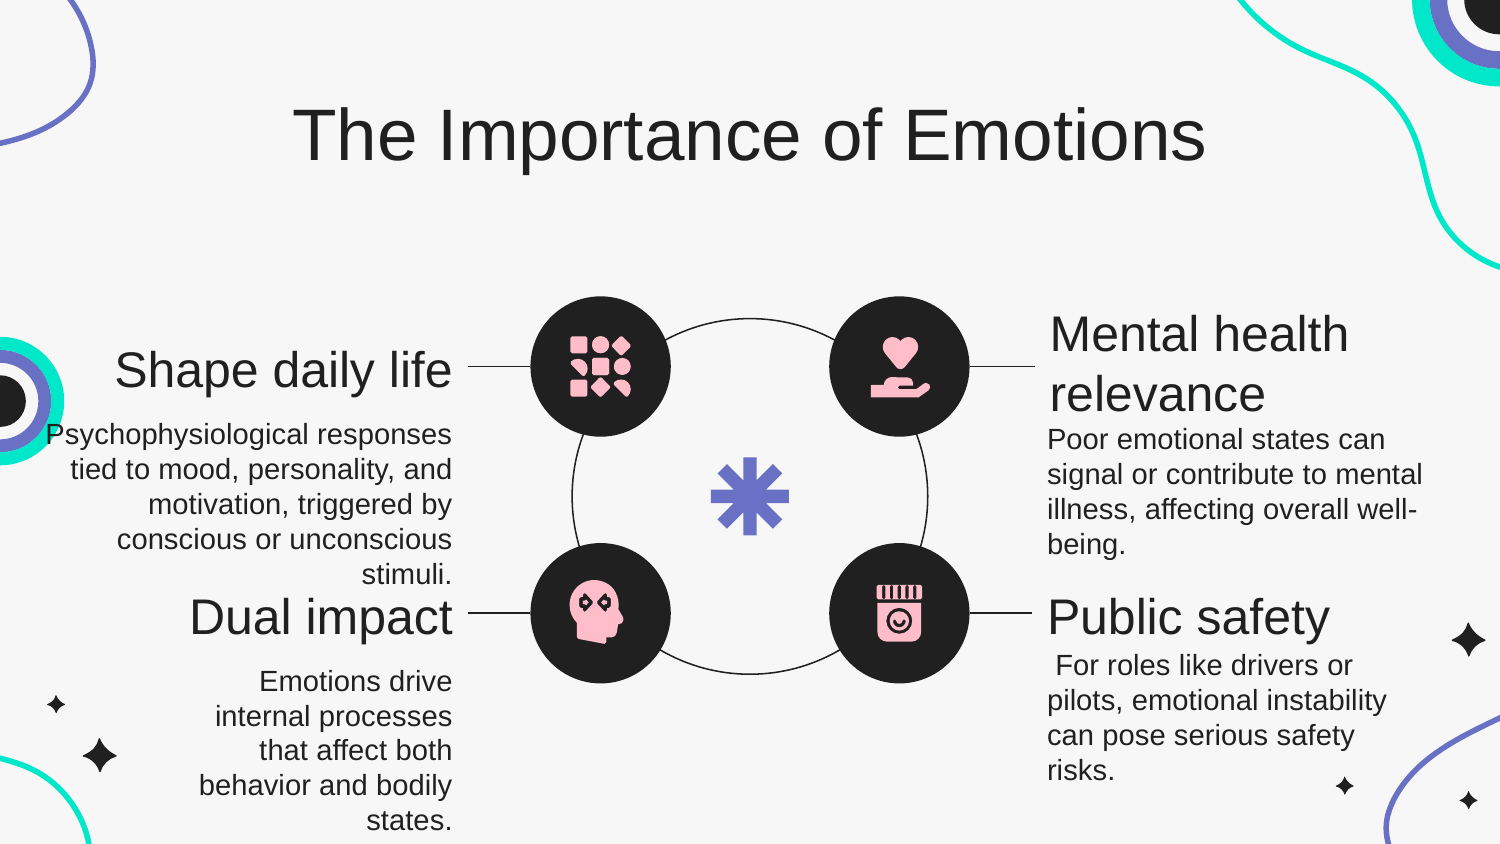

# The Importance of Emotions
Mental health relevance

Shape daily life

Psychophysiological responses tied to mood, personality, and motivation, triggered by conscious or unconscious stimuli.
Poor emotional states can signal or contribute to mental illness, affecting overall well-being.

Dual impact
Public safety

 For roles like drivers or pilots, emotional instability can pose serious safety risks.
Emotions drive internal processes that affect both behavior and bodily states.